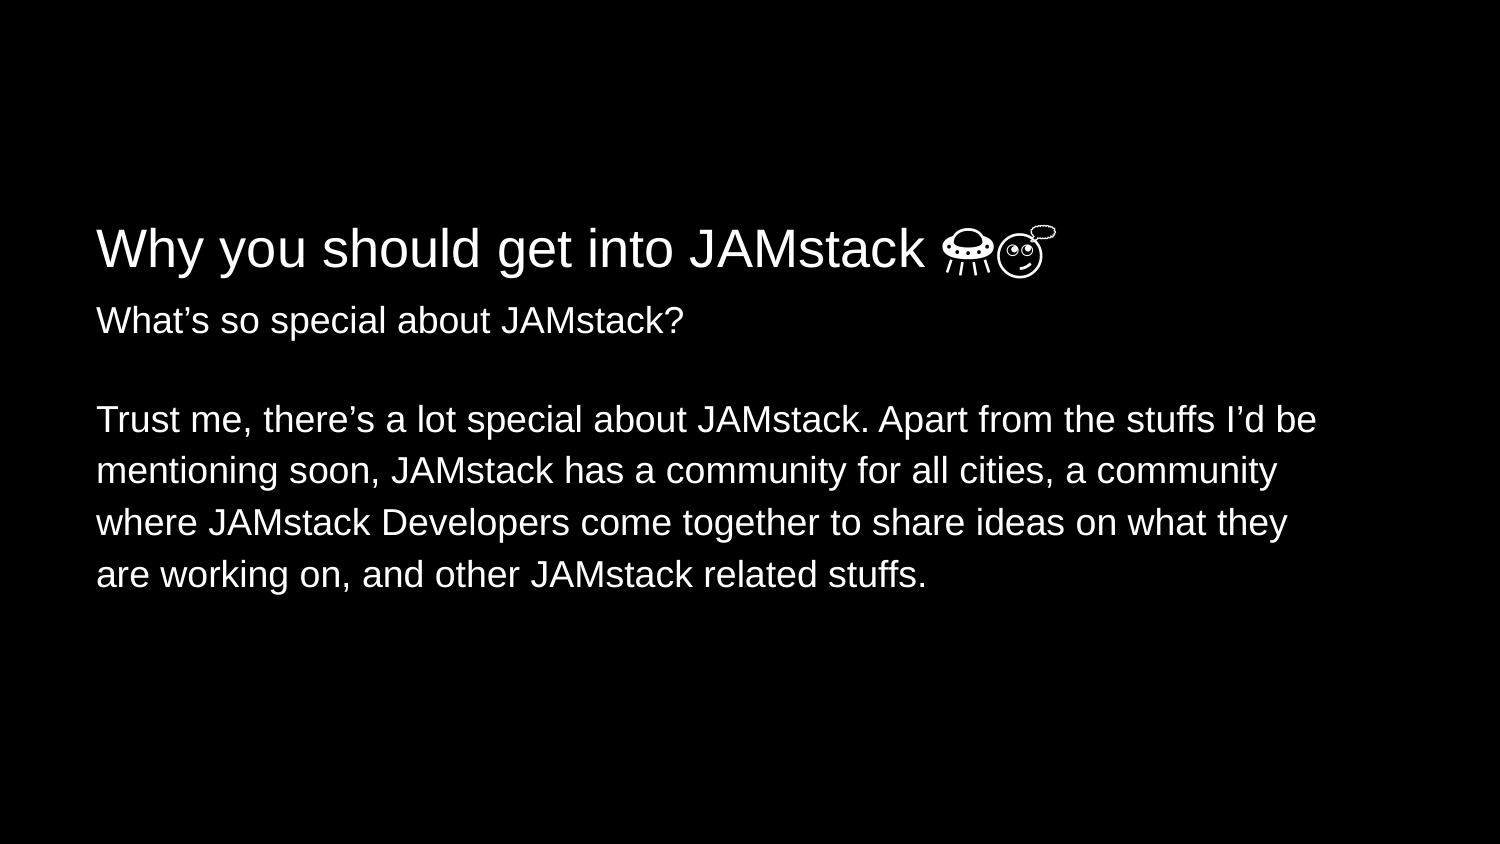

Why you should get into JAMstack 🛸🤔
What’s so special about JAMstack?
Trust me, there’s a lot special about JAMstack. Apart from the stuffs I’d be mentioning soon, JAMstack has a community for all cities, a community where JAMstack Developers come together to share ideas on what they are working on, and other JAMstack related stuffs.